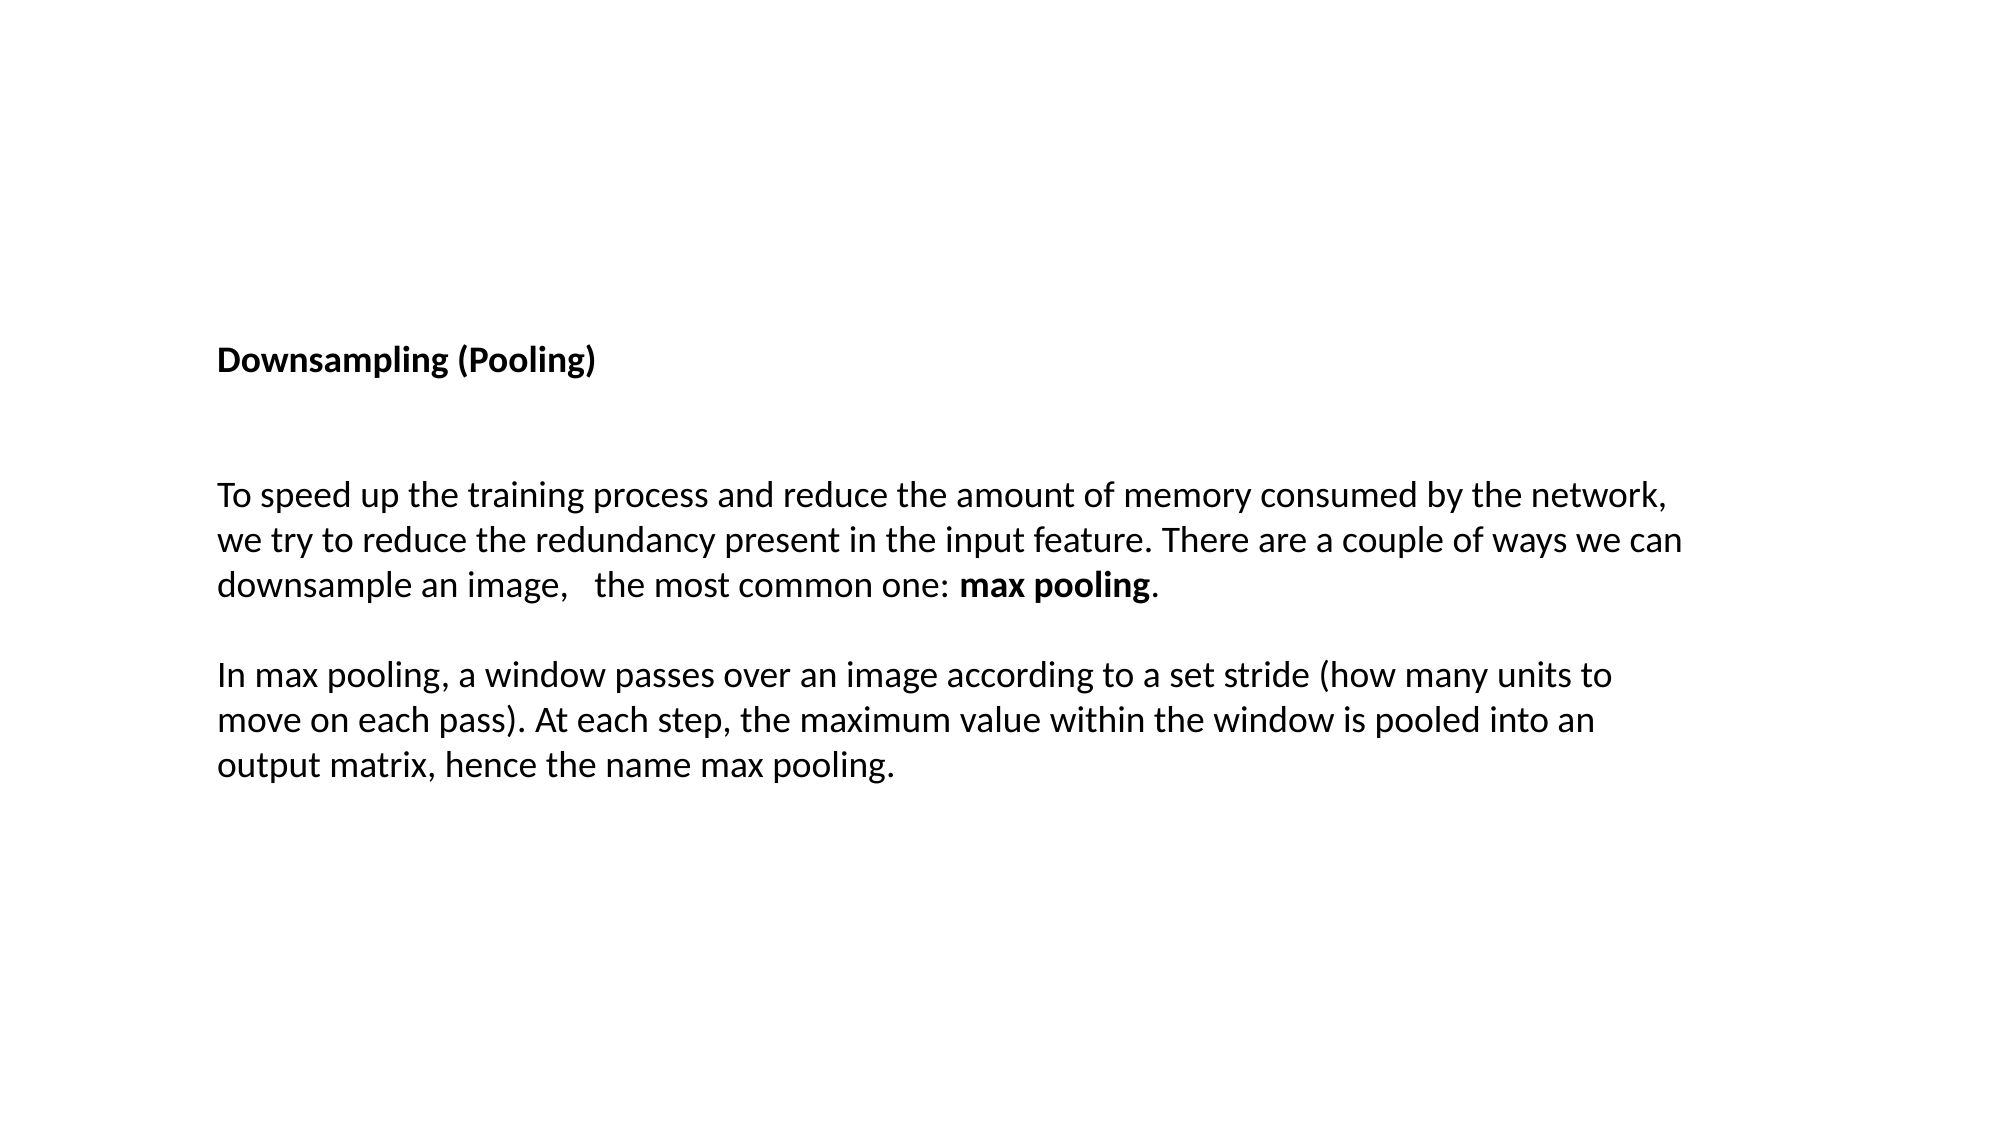

Downsampling (Pooling)

To speed up the training process and reduce the amount of memory consumed by the network, we try to reduce the redundancy present in the input feature. There are a couple of ways we can downsample an image,   the most common one: max pooling.

In max pooling, a window passes over an image according to a set stride (how many units to move on each pass). At each step, the maximum value within the window is pooled into an output matrix, hence the name max pooling.